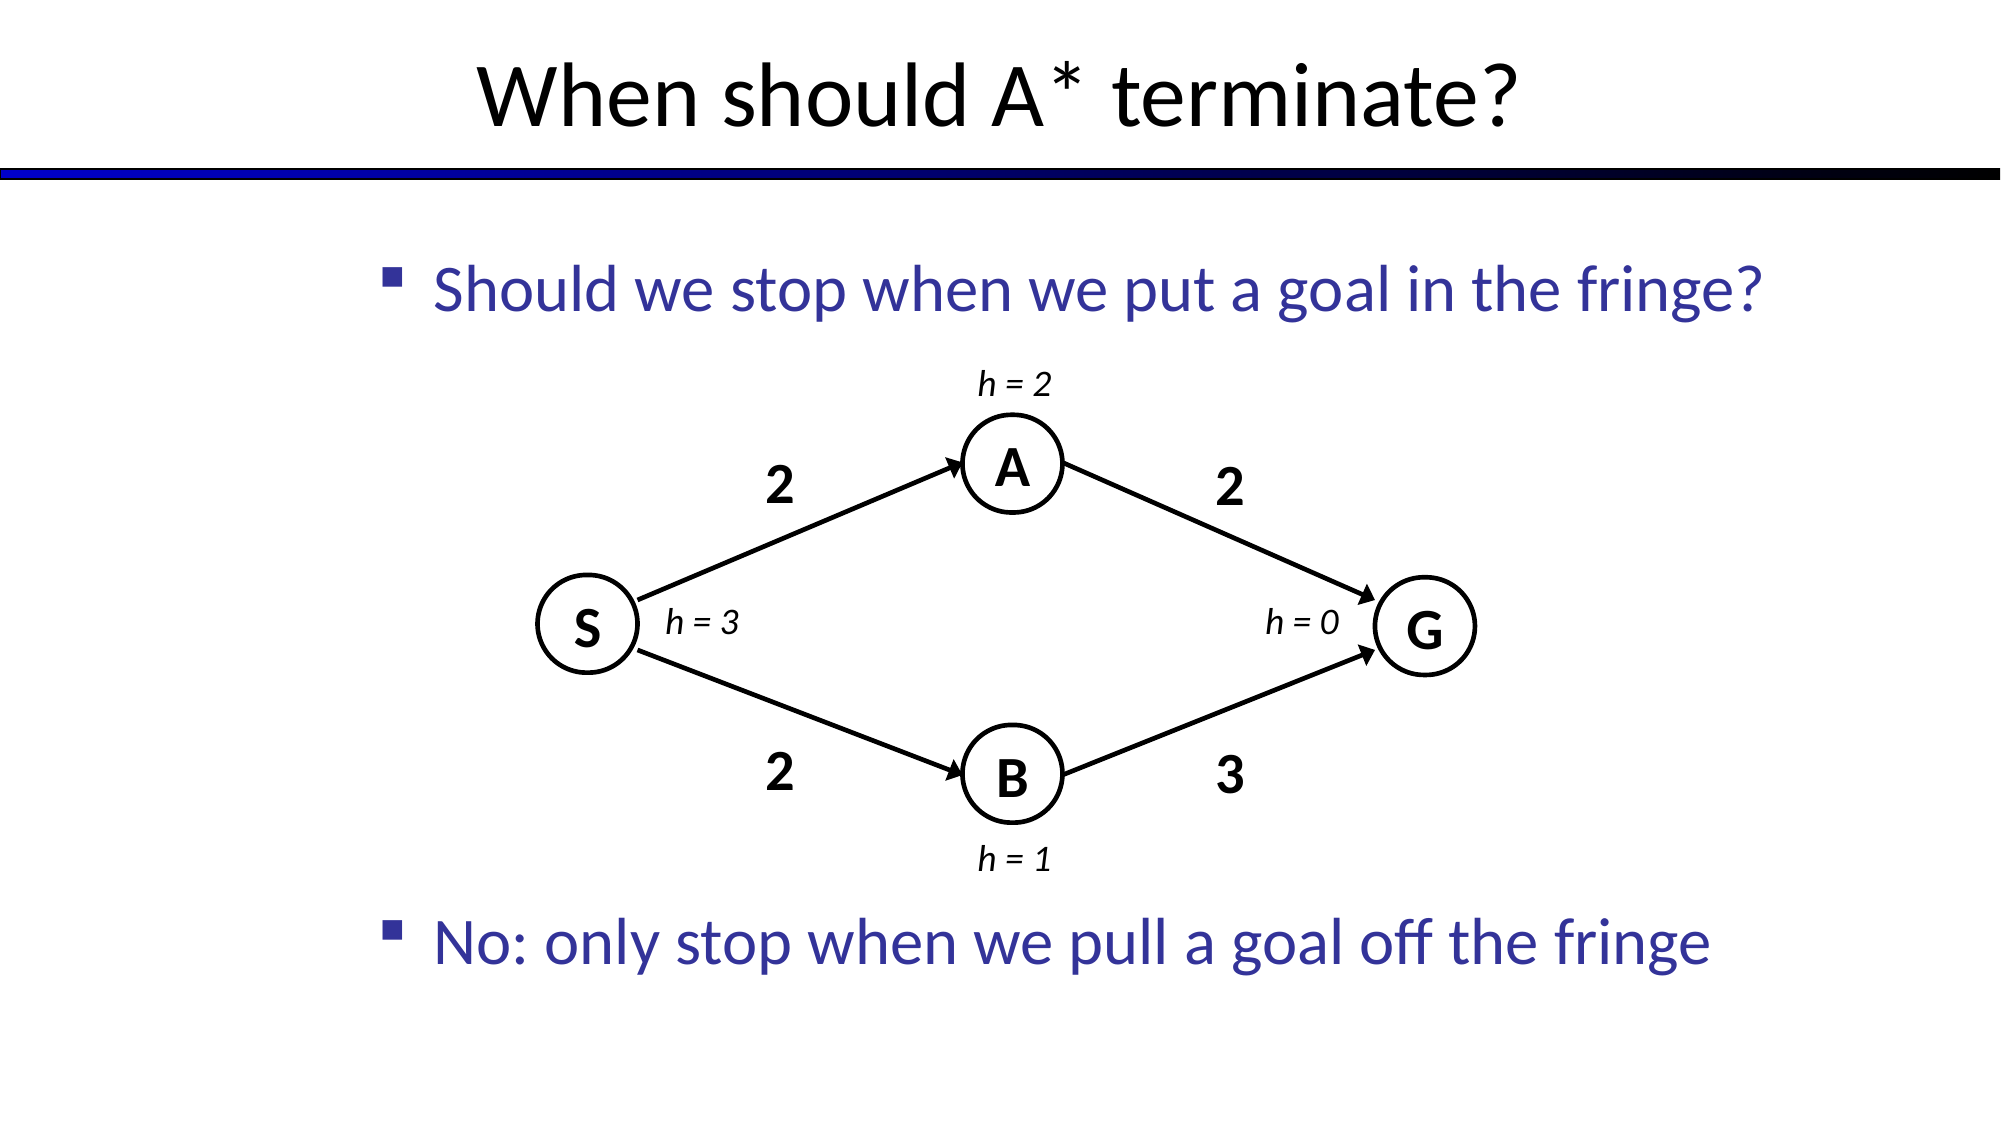

# When should A* terminate?
Should we stop when we put a goal in the fringe?

No: only stop when we pull a goal off the fringe
h = 2
A
2
2

S
G
h = 3
h = 0

2
B
3
h = 1